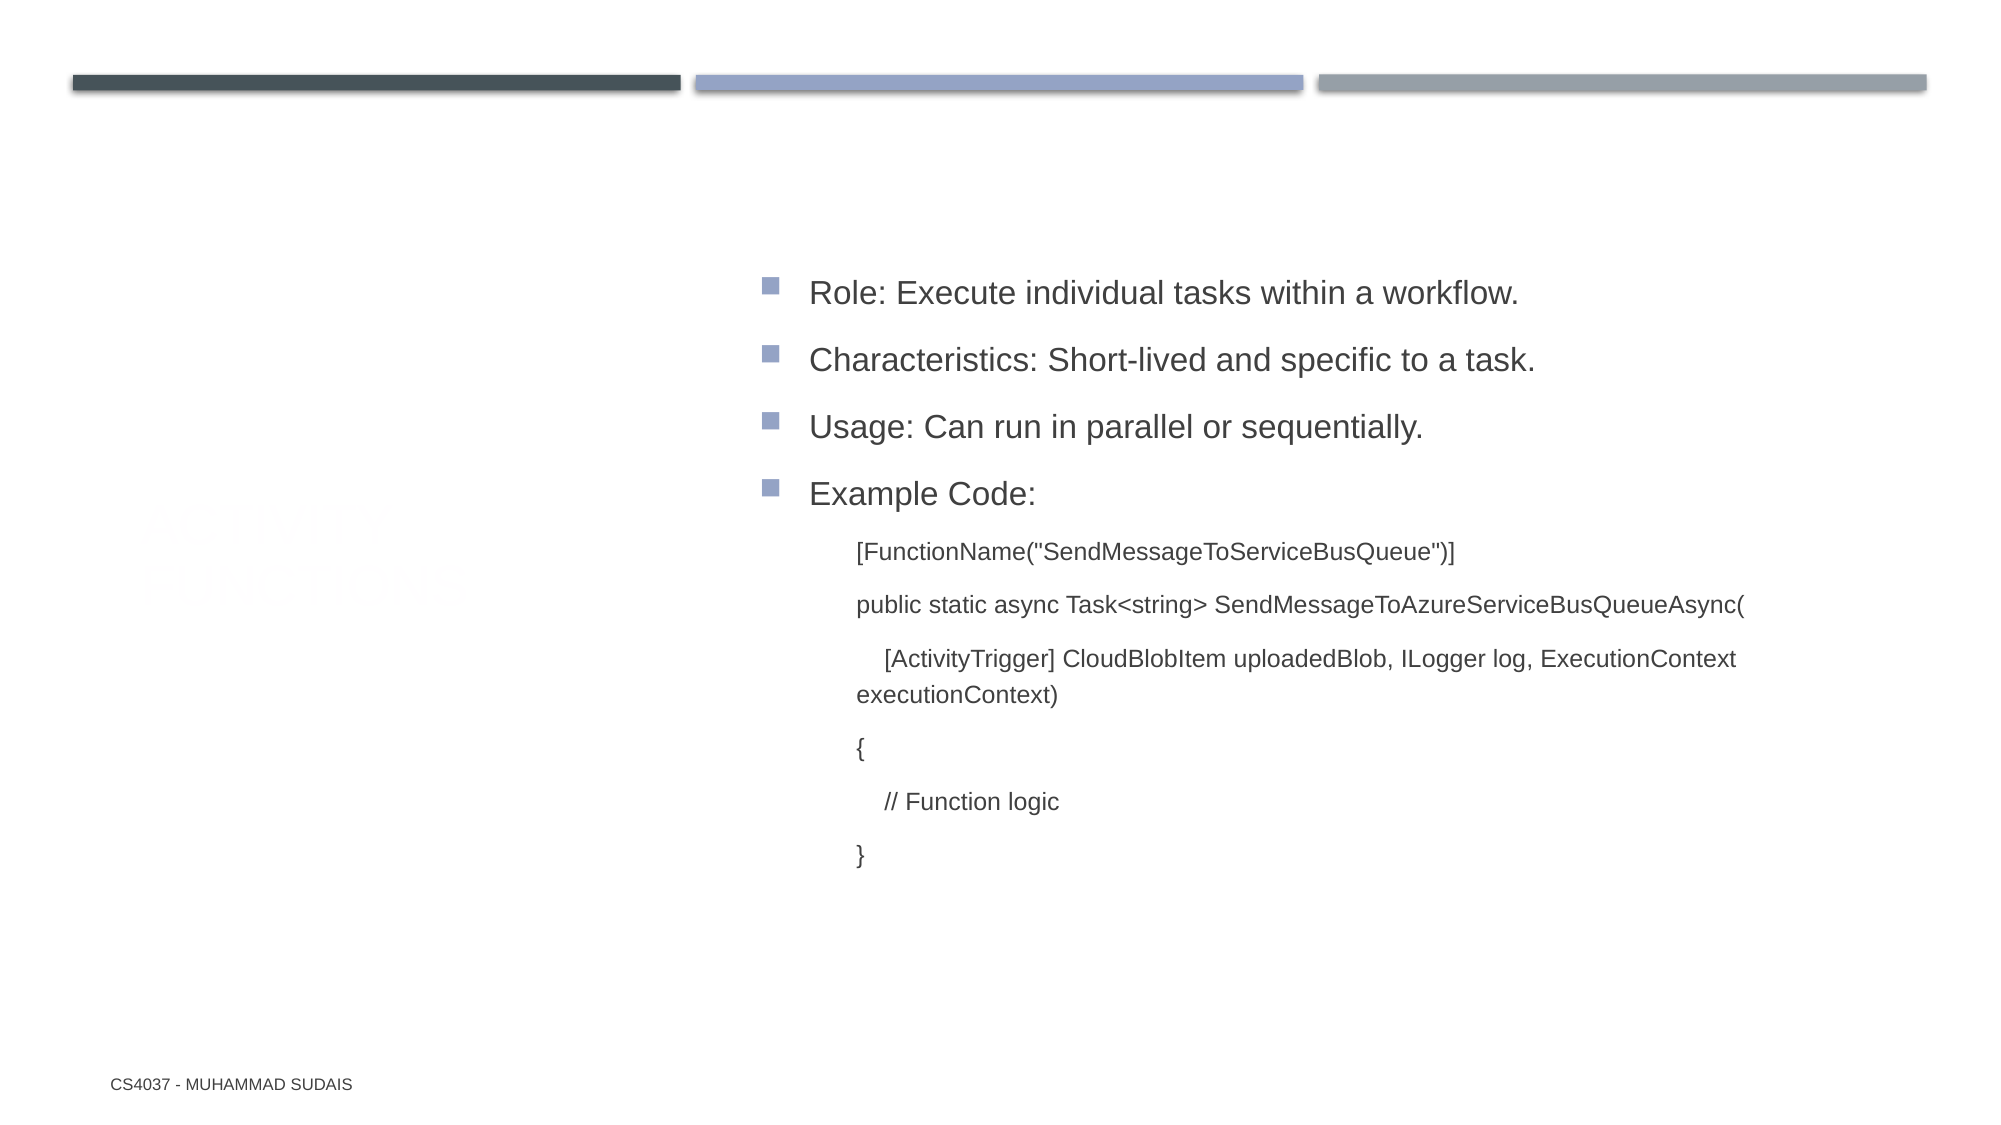

# Activity Functions
Role: Execute individual tasks within a workflow.
Characteristics: Short-lived and specific to a task.
Usage: Can run in parallel or sequentially.
Example Code:
[FunctionName("SendMessageToServiceBusQueue")]
public static async Task<string> SendMessageToAzureServiceBusQueueAsync(
    [ActivityTrigger] CloudBlobItem uploadedBlob, ILogger log, ExecutionContext executionContext)
{
    // Function logic
}
CS4037 - Muhammad Sudais